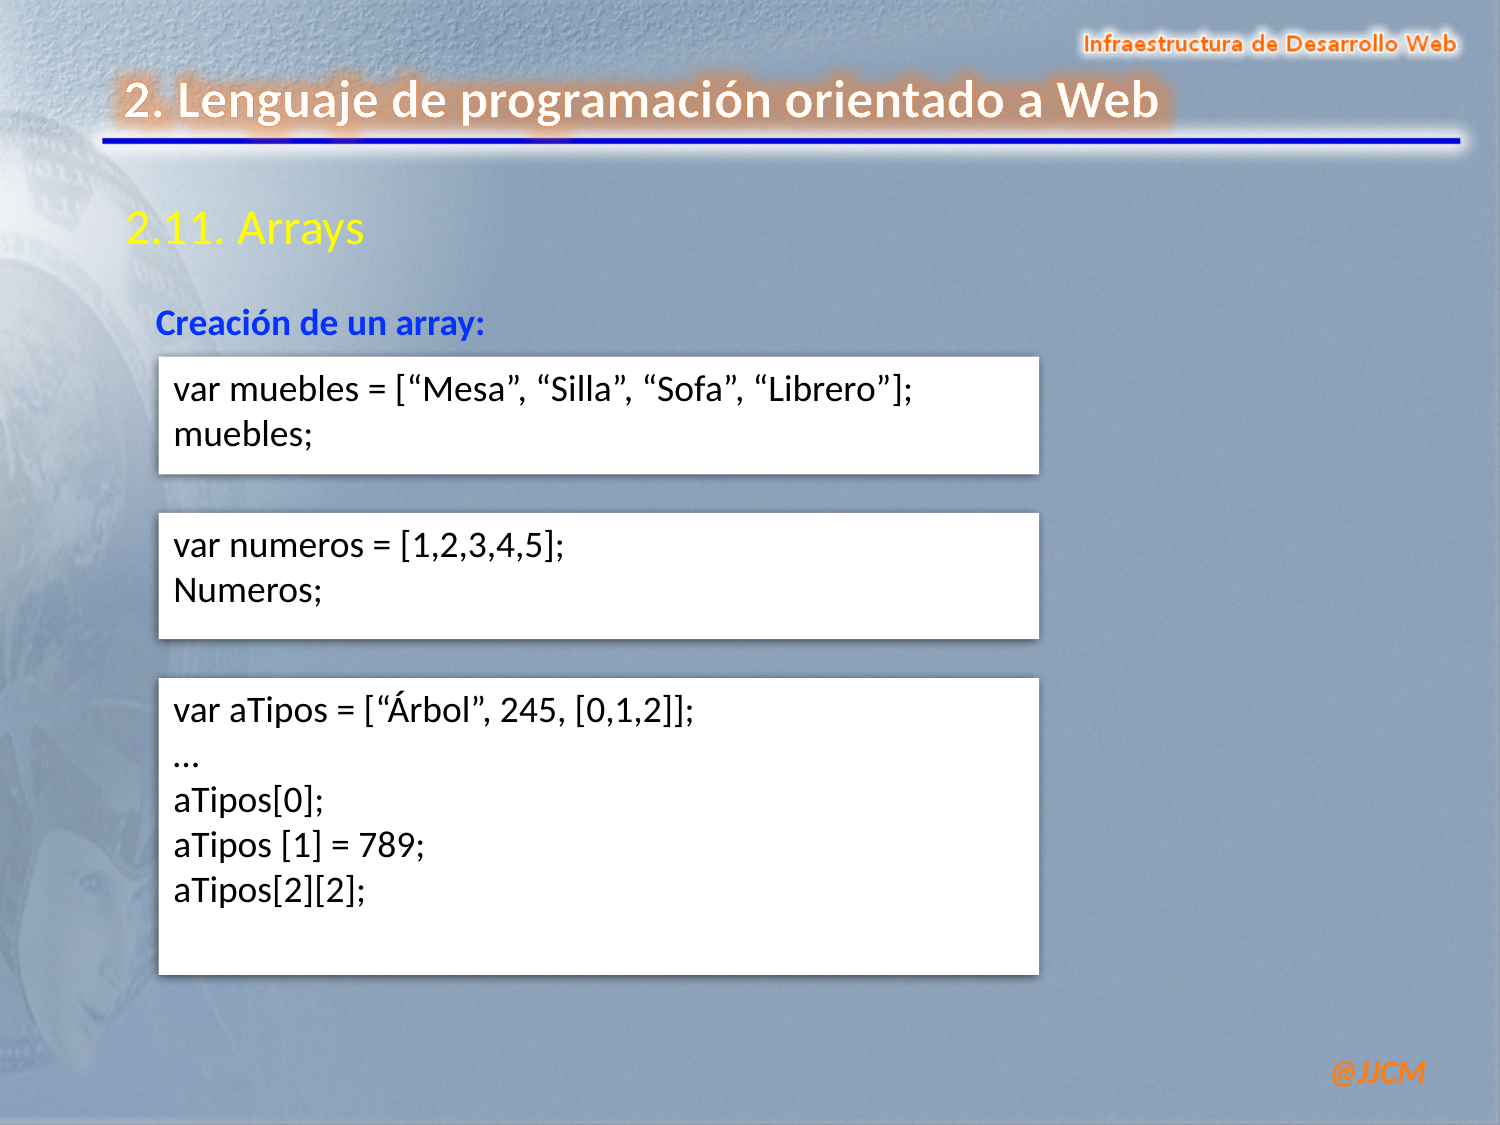

2.11. Arrays
Creación de un array:
var muebles = [“Mesa”, “Silla”, “Sofa”, “Librero”];
muebles;
var numeros = [1,2,3,4,5];
Numeros;

var aTipos = [“Árbol”, 245, [0,1,2]];
…
aTipos[0];
aTipos [1] = 789;
aTipos[2][2];